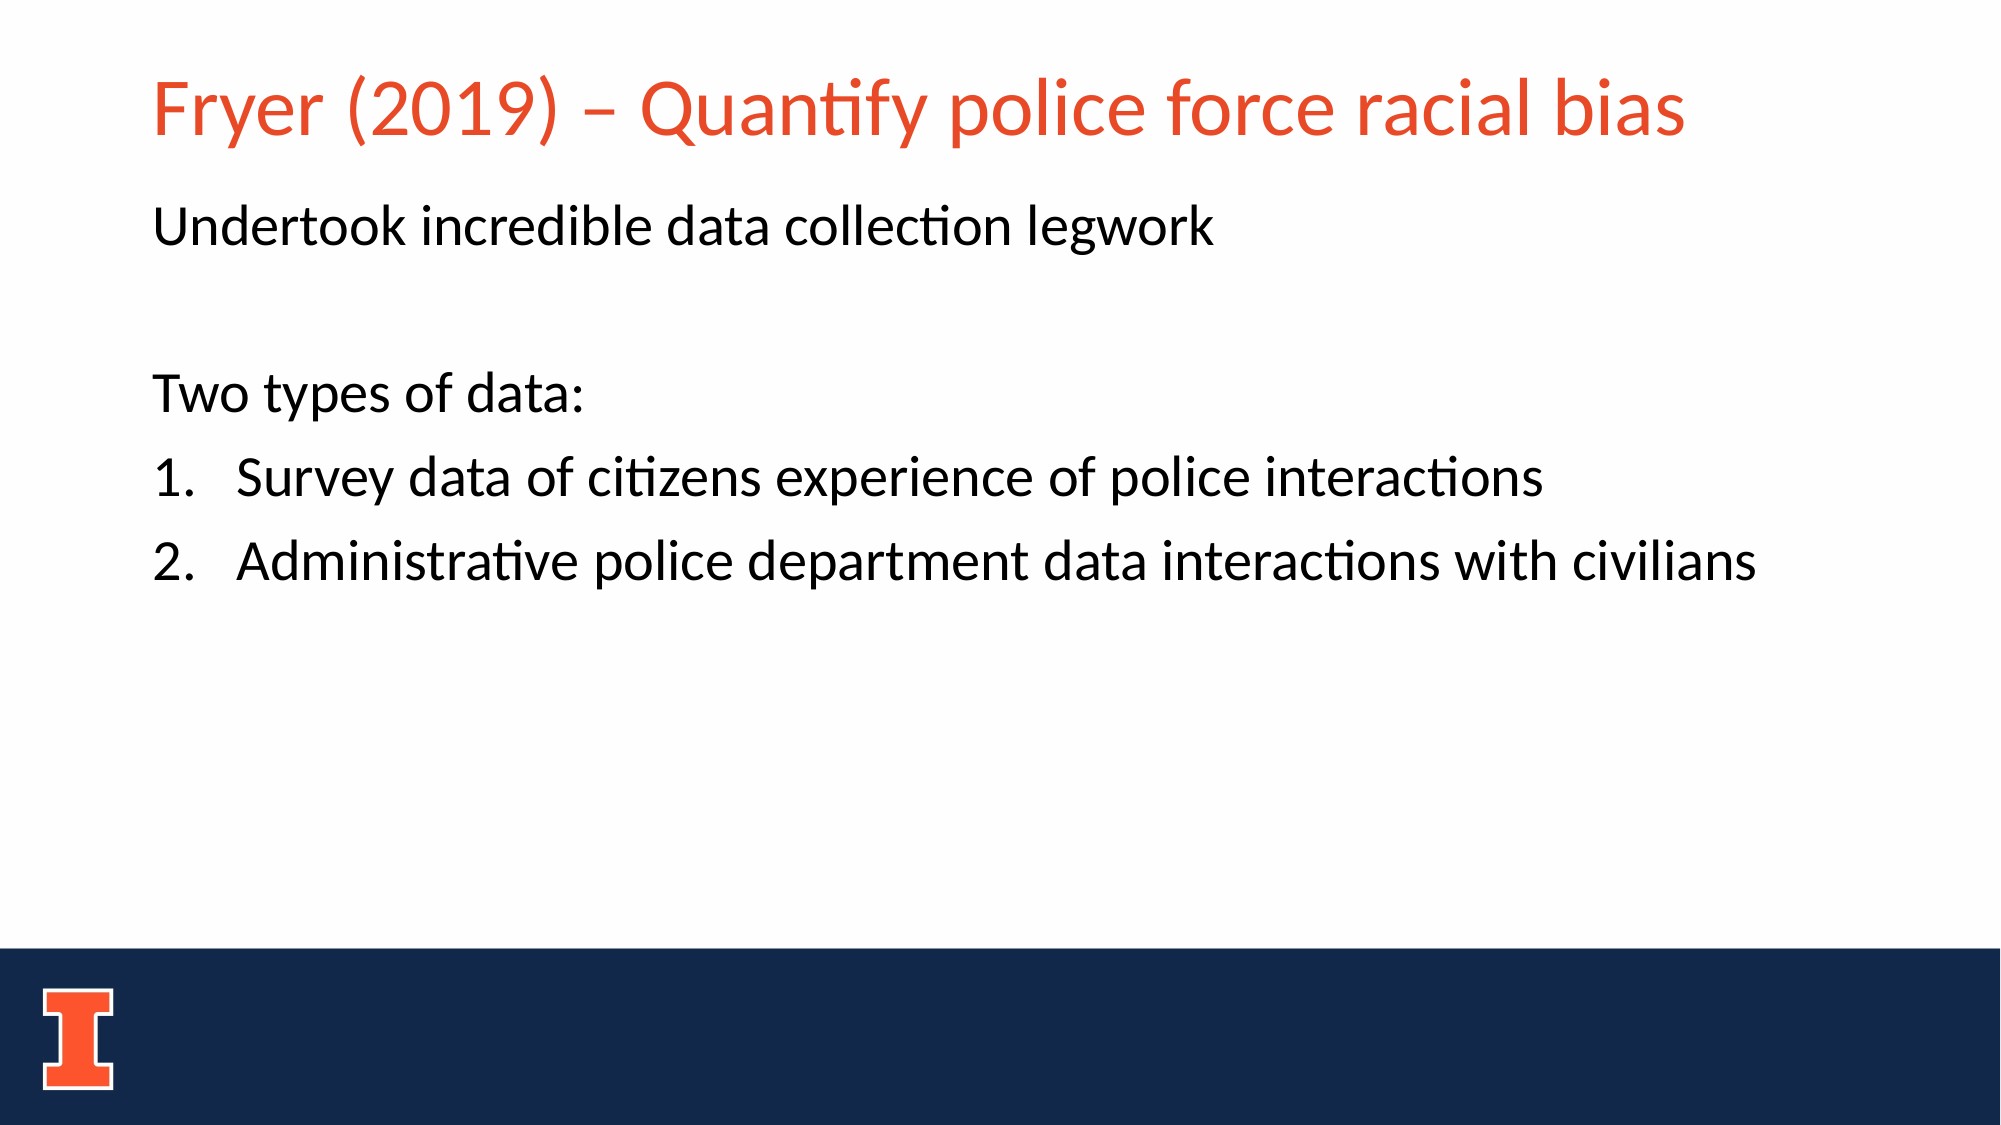

# Fryer (2019) – Quantify police force racial bias
Undertook incredible data collection legwork

Two types of data:
Survey data of citizens experience of police interactions
Administrative police department data interactions with civilians